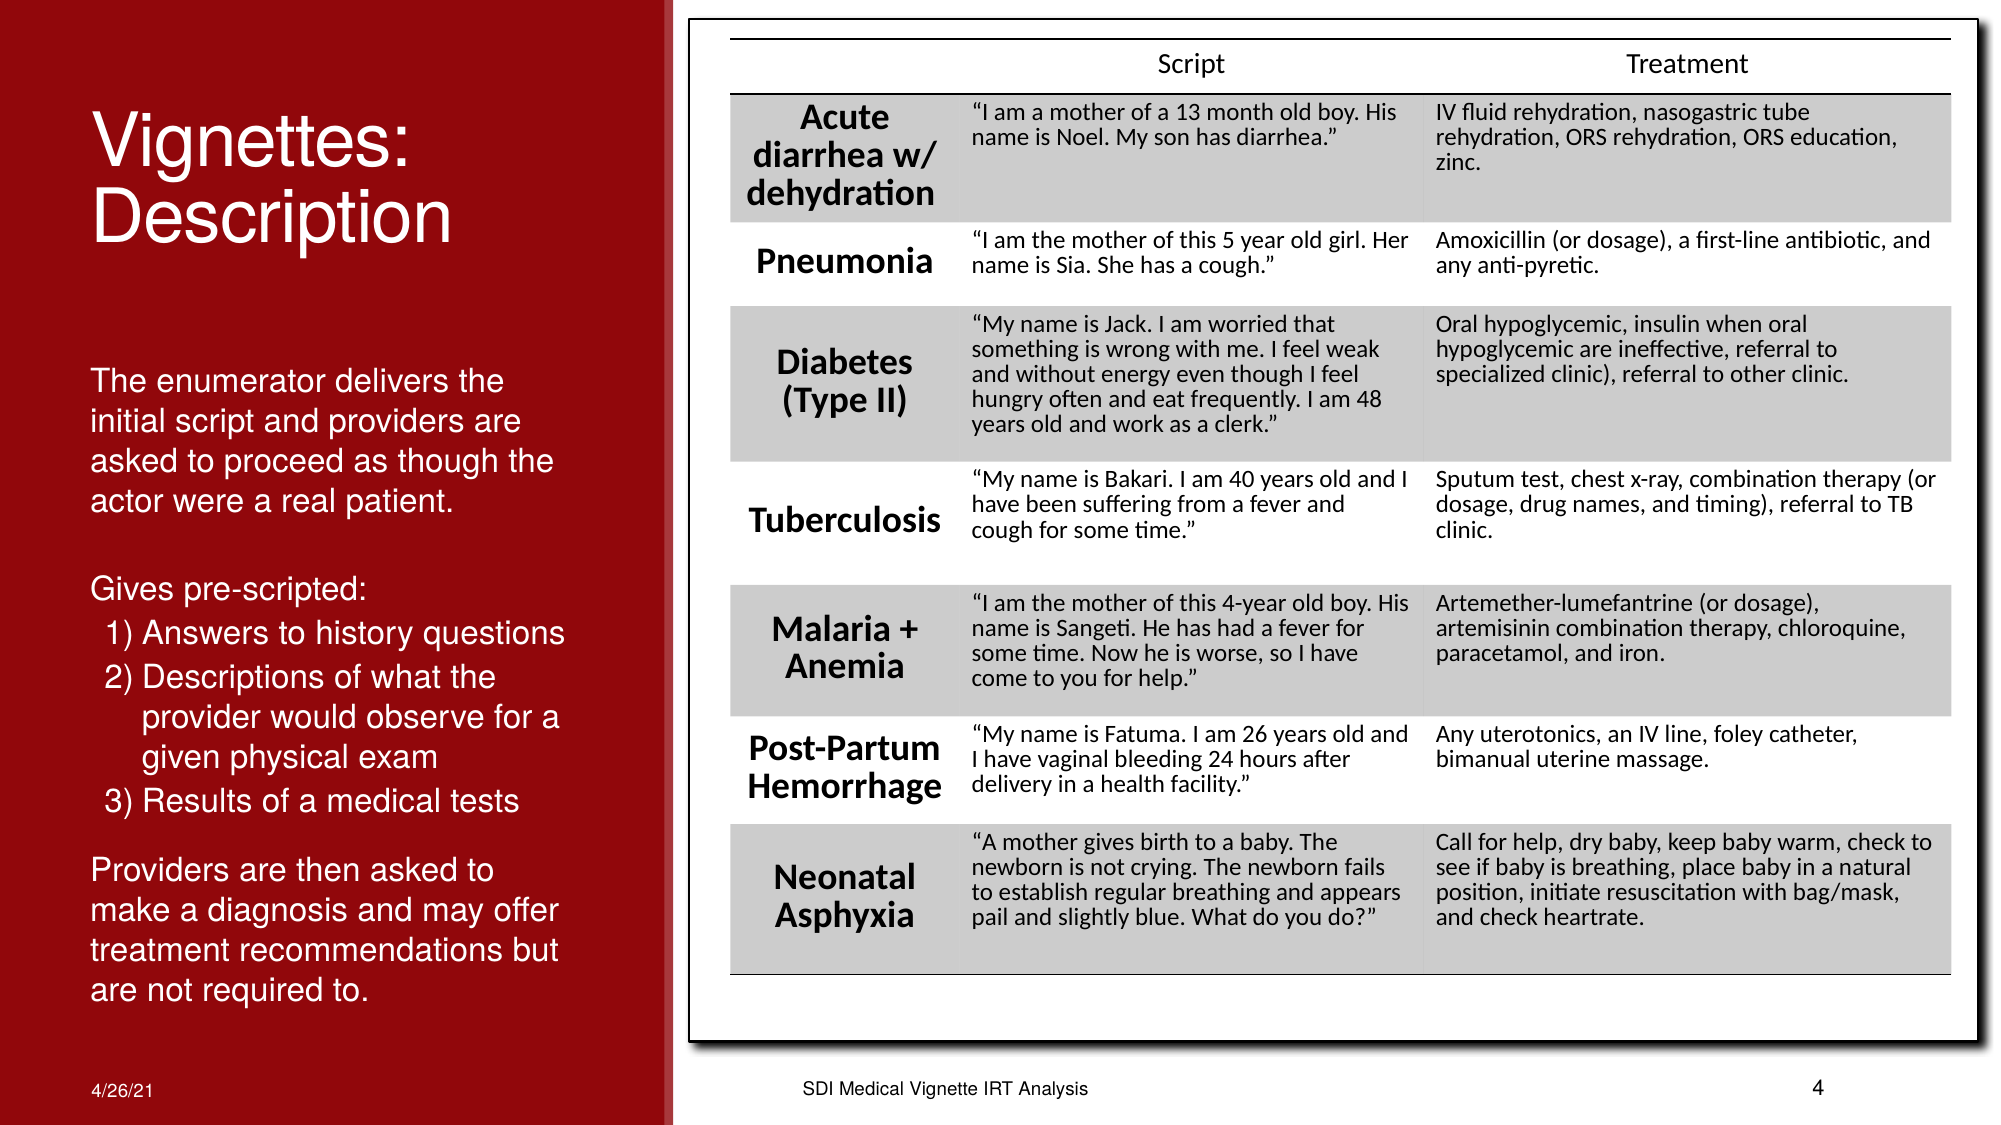

|  | Script | Treatment |
| --- | --- | --- |
| Acute diarrhea w/ dehydration | “I am a mother of a 13 month old boy. His name is Noel. My son has diarrhea.” | IV fluid rehydration, nasogastric tube rehydration, ORS rehydration, ORS education, zinc. |
| Pneumonia | “I am the mother of this 5 year old girl. Her name is Sia. She has a cough.” | Amoxicillin (or dosage), a first-line antibiotic, and any anti-pyretic. |
| Diabetes (Type II) | “My name is Jack. I am worried that something is wrong with me. I feel weak and without energy even though I feel hungry often and eat frequently. I am 48 years old and work as a clerk.” | Oral hypoglycemic, insulin when oral hypoglycemic are ineffective, referral to specialized clinic), referral to other clinic. |
| Tuberculosis | “My name is Bakari. I am 40 years old and I have been suffering from a fever and cough for some time.” | Sputum test, chest x-ray, combination therapy (or dosage, drug names, and timing), referral to TB clinic. |
| Malaria + Anemia | “I am the mother of this 4-year old boy. His name is Sangeti. He has had a fever for some time. Now he is worse, so I have come to you for help.” | Artemether-lumefantrine (or dosage), artemisinin combination therapy, chloroquine, paracetamol, and iron. |
| Post-Partum Hemorrhage | “My name is Fatuma. I am 26 years old and I have vaginal bleeding 24 hours after delivery in a health facility.” | Any uterotonics, an IV line, foley catheter, bimanual uterine massage. |
| Neonatal Asphyxia | “A mother gives birth to a baby. The newborn is not crying. The newborn fails to establish regular breathing and appears pail and slightly blue. What do you do?” | Call for help, dry baby, keep baby warm, check to see if baby is breathing, place baby in a natural position, initiate resuscitation with bag/mask, and check heartrate. |
# Vignettes: Description
The enumerator delivers the initial script and providers are asked to proceed as though the actor were a real patient.

Gives pre-scripted:
Answers to history questions
Descriptions of what the provider would observe for a given physical exam
Results of a medical tests
Providers are then asked to make a diagnosis and may offer treatment recommendations but are not required to.
4/26/21
SDI Medical Vignette IRT Analysis
4